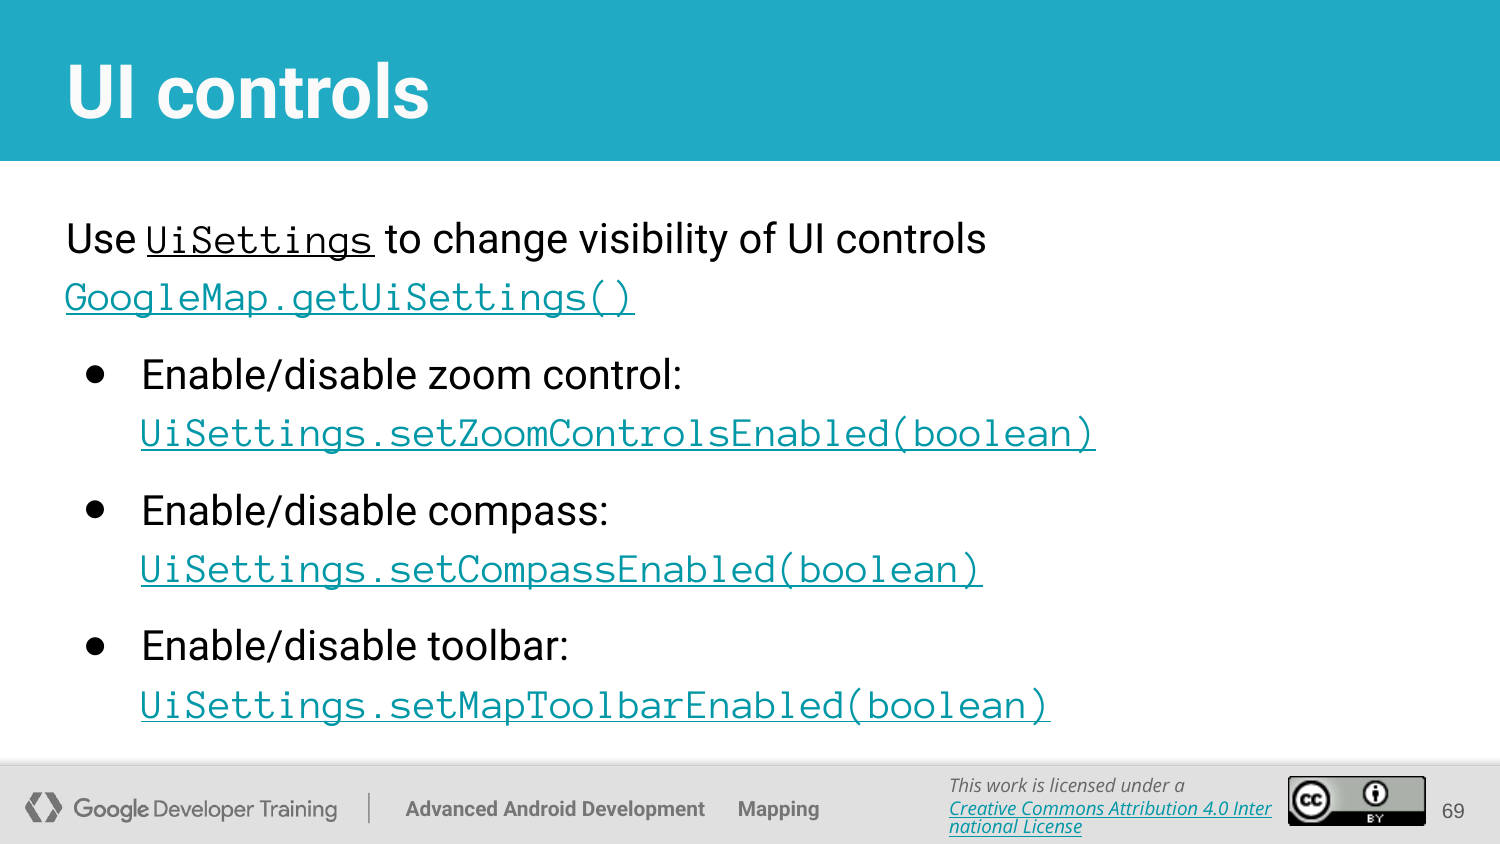

# UI controls
Use UiSettings to change visibility of UI controls GoogleMap.getUiSettings()
Enable/disable zoom control: UiSettings.setZoomControlsEnabled(boolean)
Enable/disable compass:  UiSettings.setCompassEnabled(boolean)
Enable/disable toolbar: UiSettings.setMapToolbarEnabled(boolean)
69